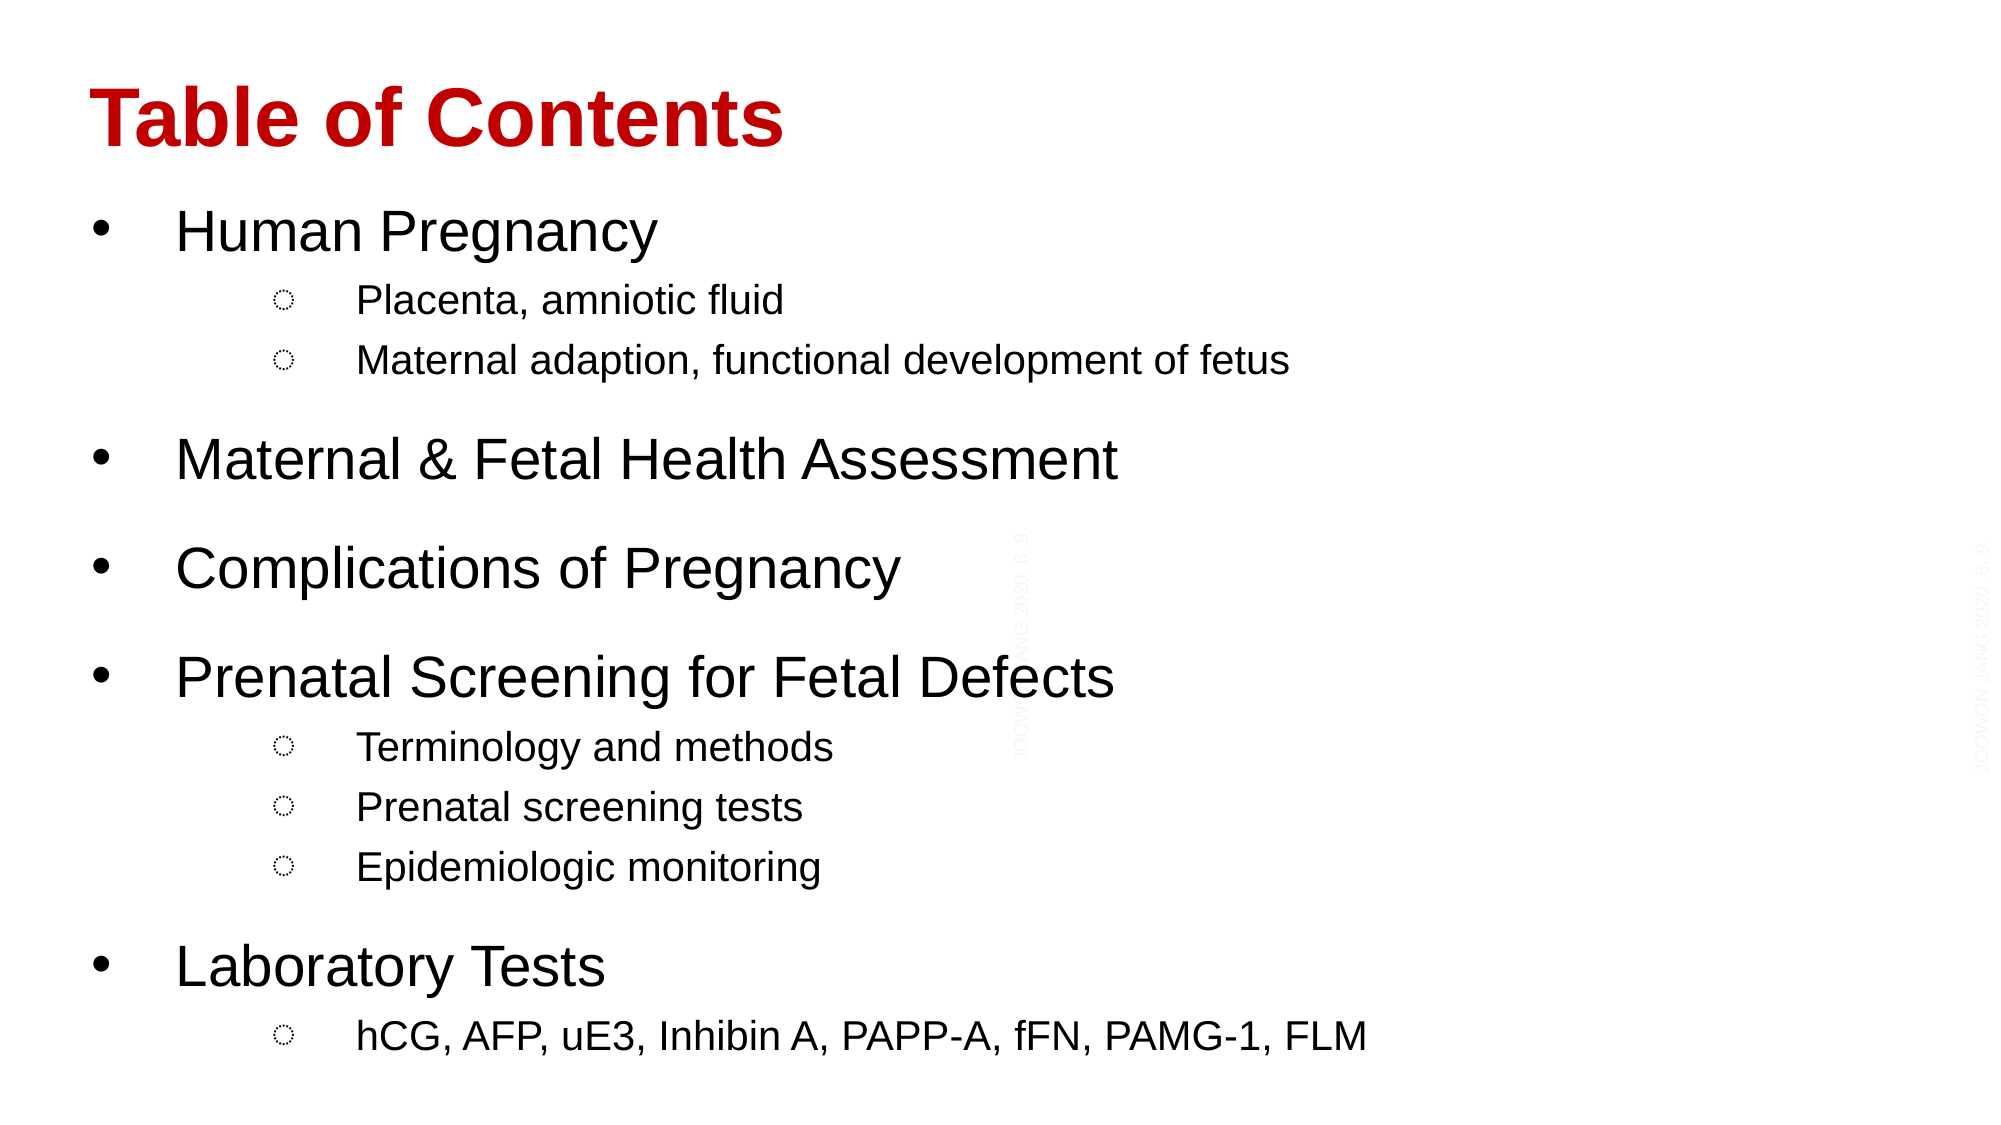

Table of Contents
Human Pregnancy
Placenta, amniotic fluid
Maternal adaption, functional development of fetus
Maternal & Fetal Health Assessment
Complications of Pregnancy
Prenatal Screening for Fetal Defects
Terminology and methods
Prenatal screening tests
Epidemiologic monitoring
Laboratory Tests
hCG, AFP, uE3, Inhibin A, PAPP-A, fFN, PAMG-1, FLM